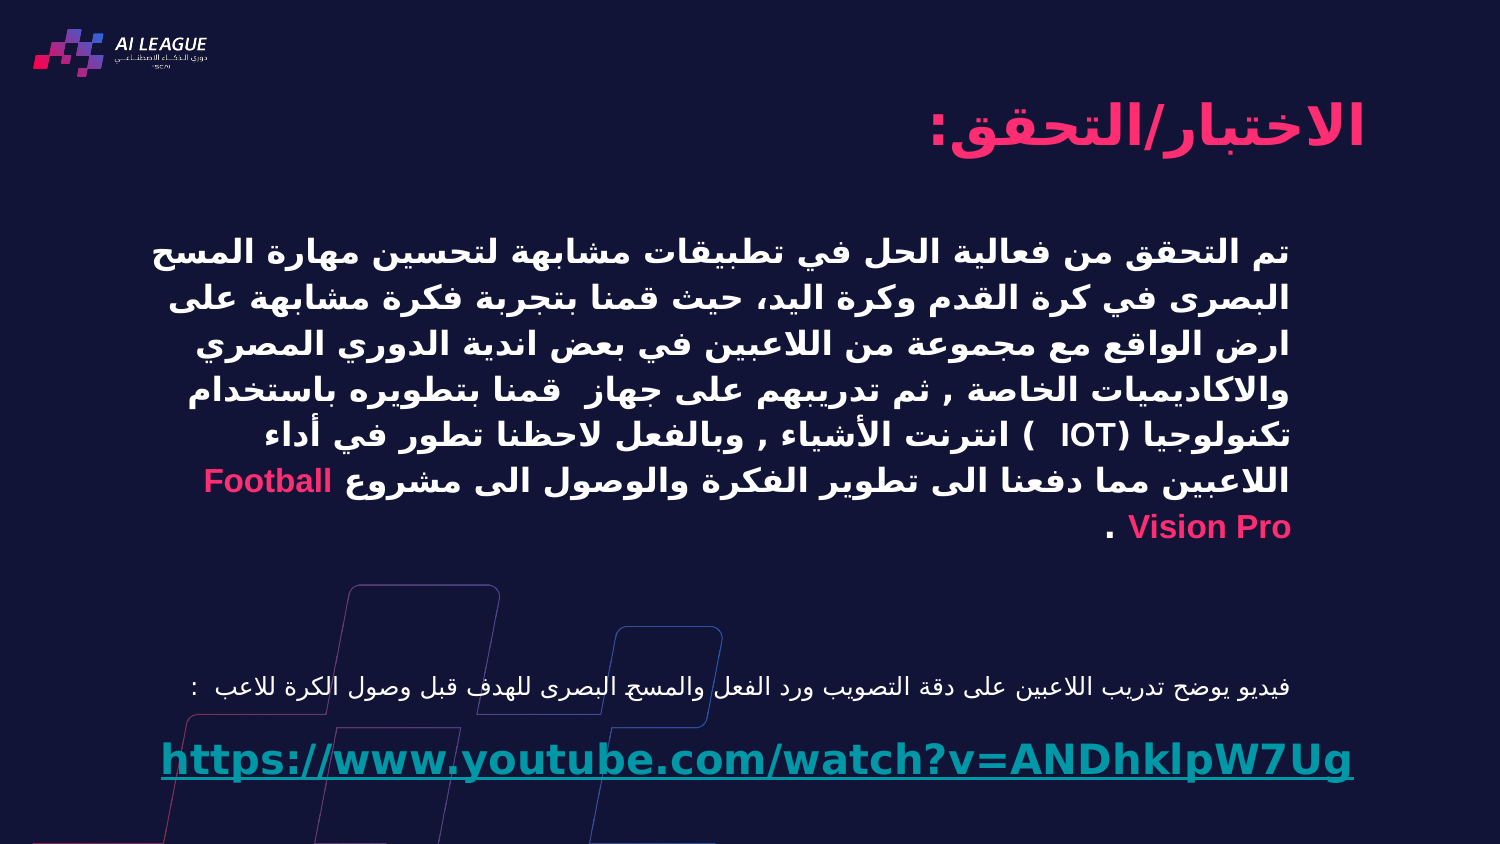

الاختبار/التحقق:

تم التحقق من فعالية الحل في تطبيقات مشابهة لتحسين مهارة المسح البصرى في كرة القدم وكرة اليد، حيث قمنا بتجربة فكرة مشابهة على ارض الواقع مع مجموعة من اللاعبين في بعض اندية الدوري المصري والاكاديميات الخاصة , ثم تدريبهم على جهاز  قمنا بتطويره باستخدام تكنولوجيا (IOT  ) انترنت الأشياء , وبالفعل لاحظنا تطور في أداء اللاعبين مما دفعنا الى تطوير الفكرة والوصول الى مشروع Football Vision Pro .

فيديو يوضح تدريب اللاعبين على دقة التصويب ورد الفعل والمسح البصرى للهدف قبل وصول الكرة للاعب  :
https://www.youtube.com/watch?v=ANDhklpW7Ug